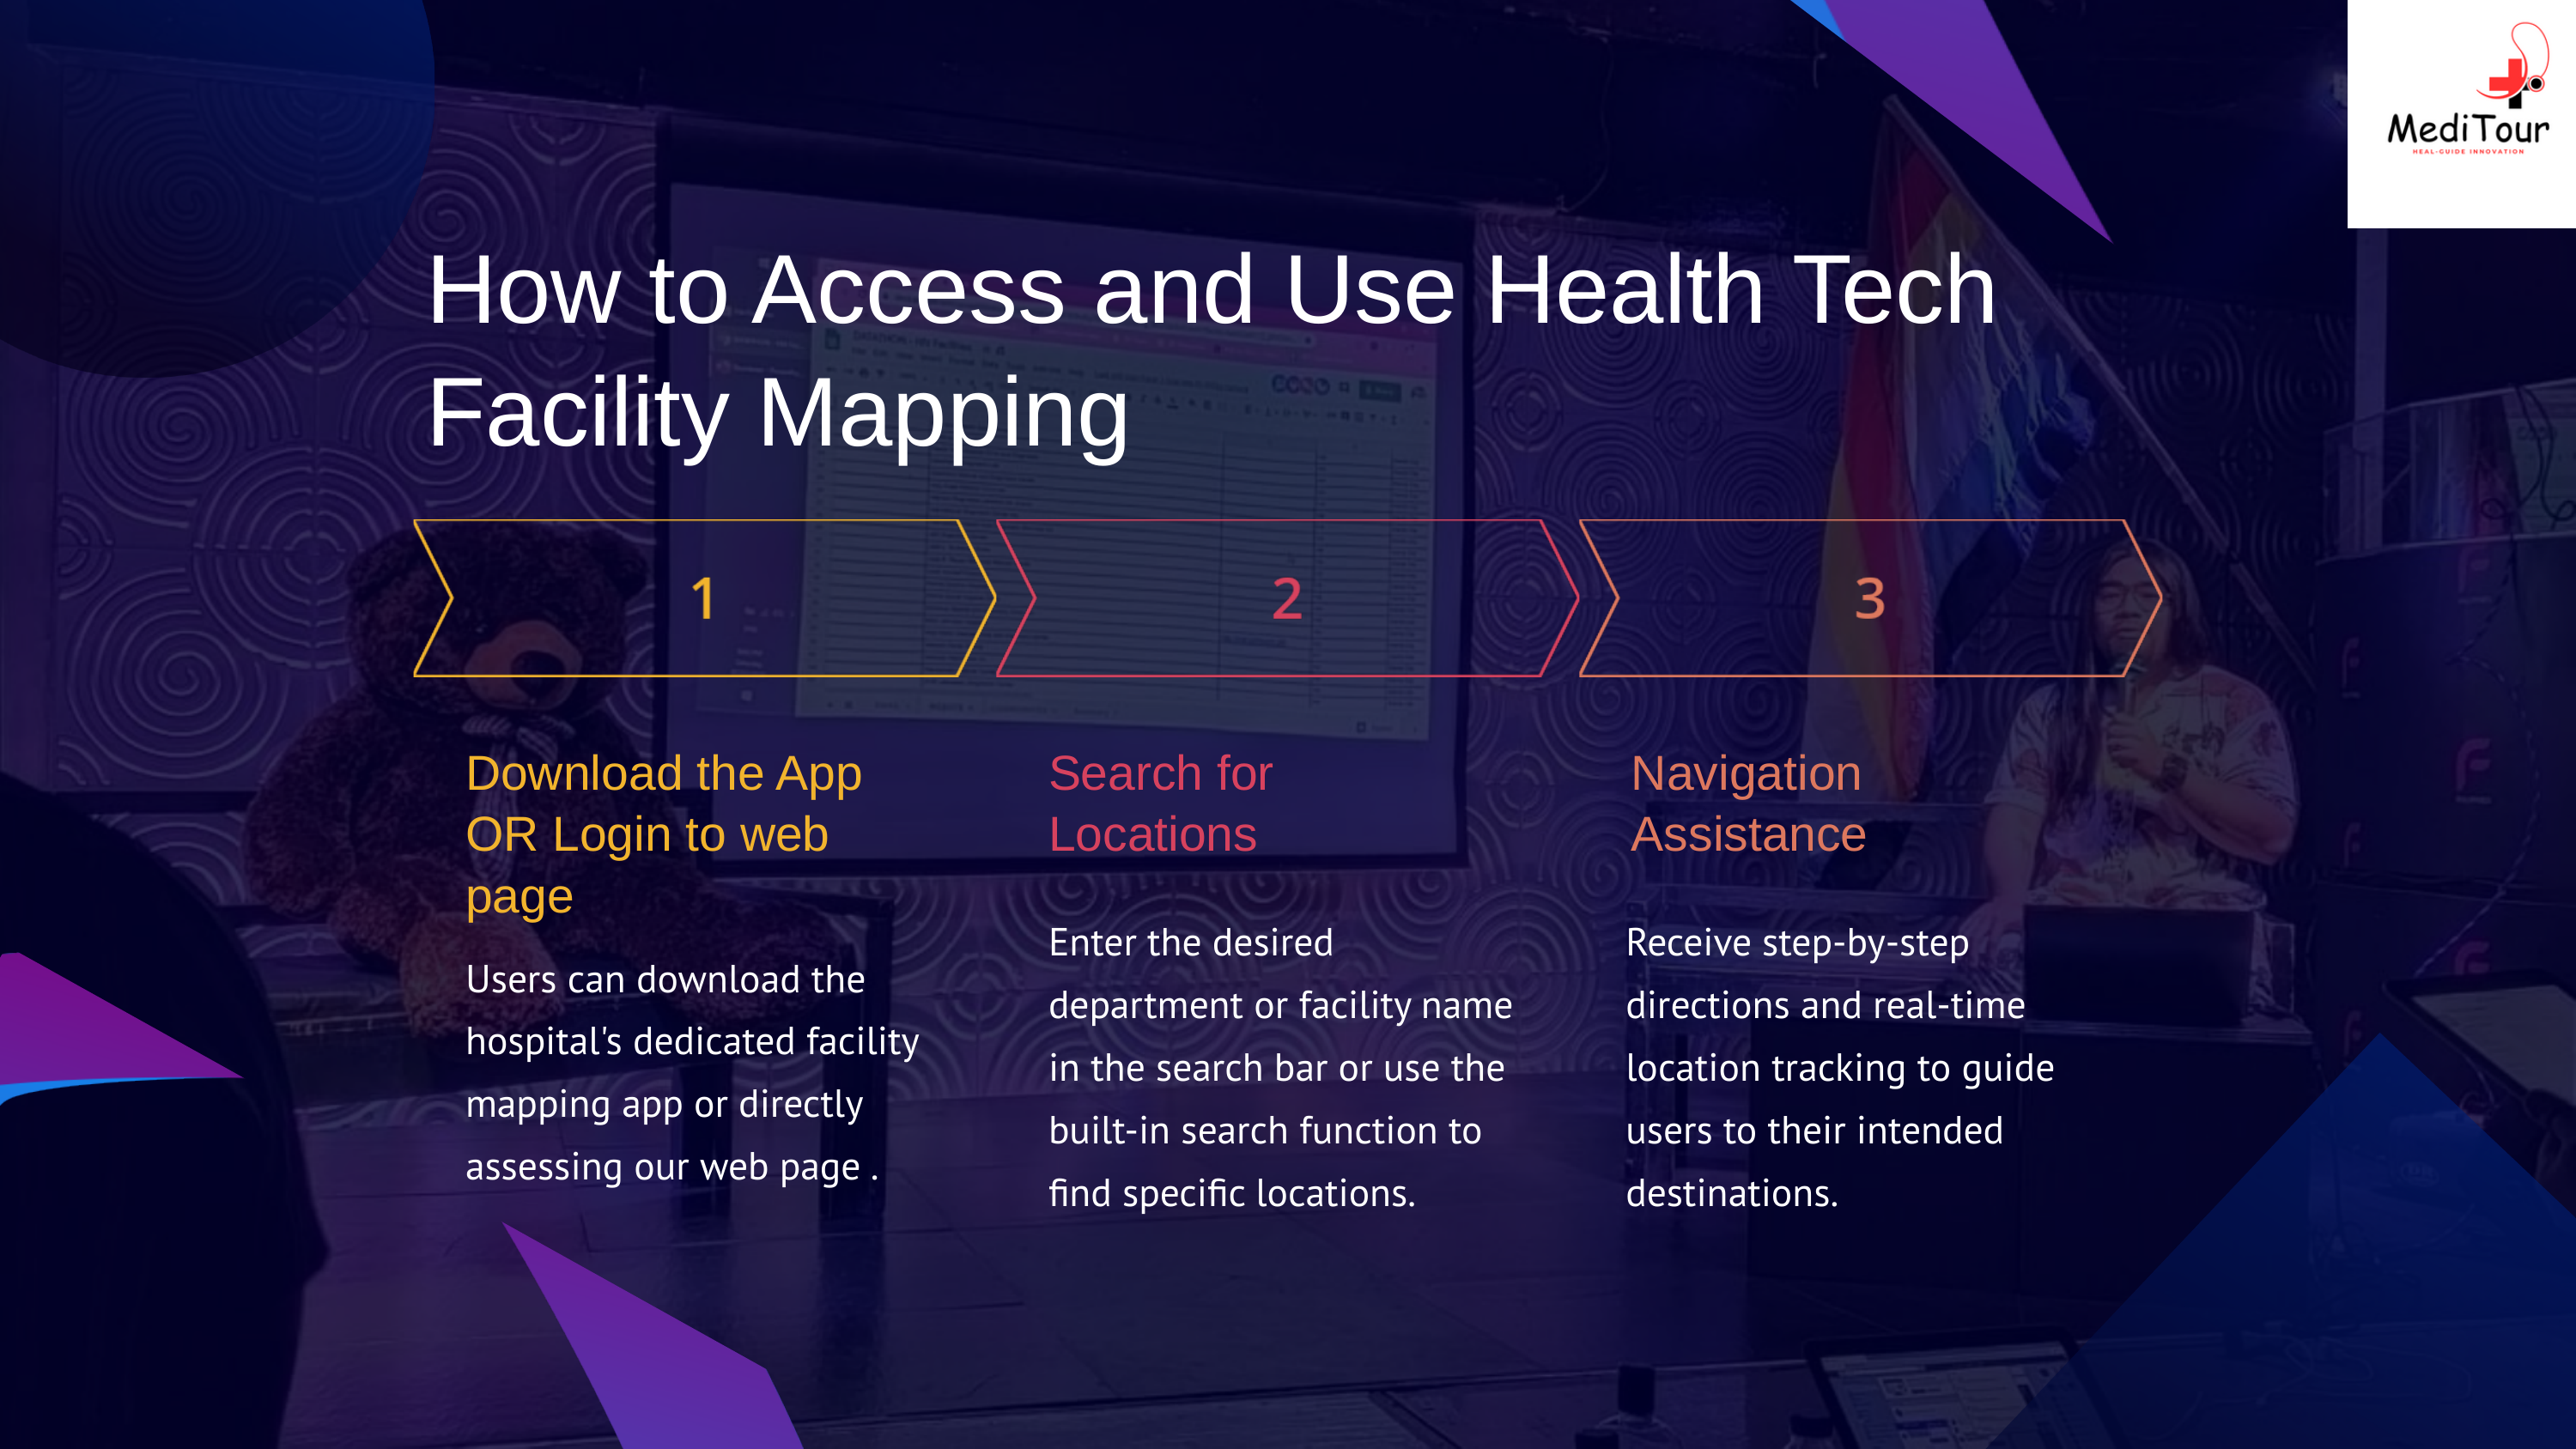

How to Access and Use Health Tech Facility Mapping

Download the App OR Login to web page
Search for Locations
Navigation Assistance
Enter the desired department or facility name in the search bar or use the built-in search function to find specific locations.
Receive step-by-step directions and real-time location tracking to guide users to their intended destinations.
Users can download the hospital's dedicated facility mapping app or directly assessing our web page .